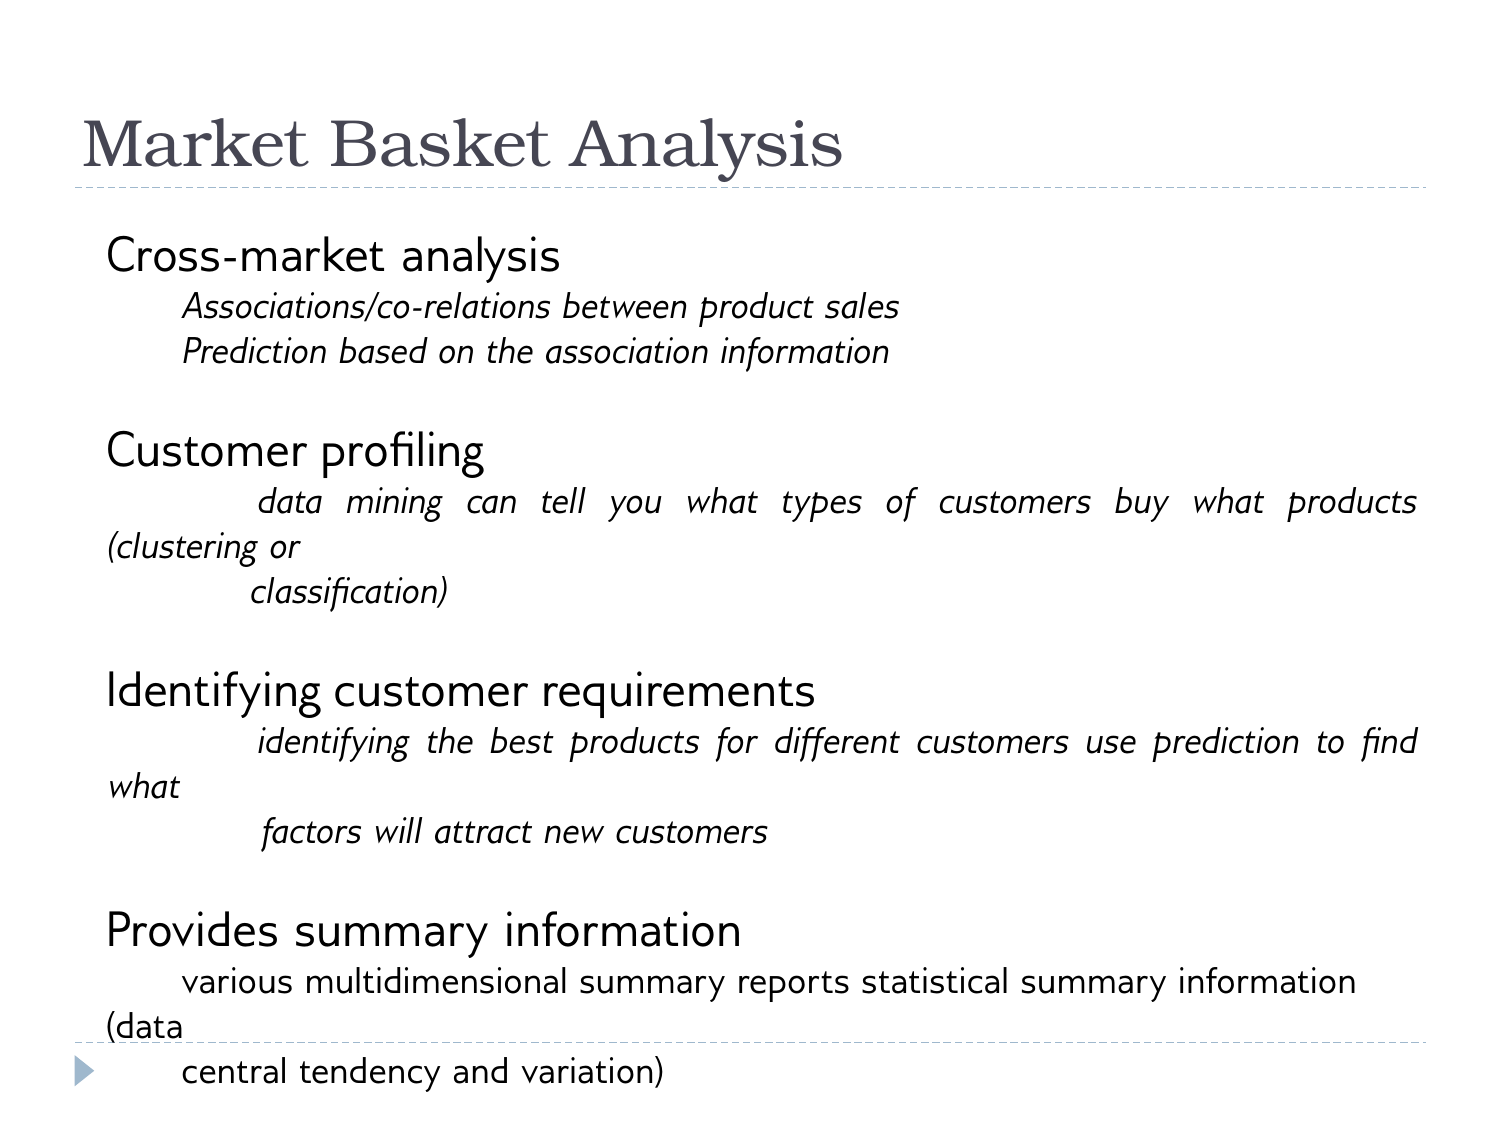

# Market Basket Analysis
Cross-market analysis
Associations/co-relations between product sales
Prediction based on the association information

Customer profiling
	data mining can tell you what types of customers buy what products (clustering or
      classification)

Identifying customer requirements
	identifying the best products for different customers use prediction to find what
       factors will attract new customers

Provides summary information
various multidimensional summary reports statistical summary information (data
central tendency and variation)